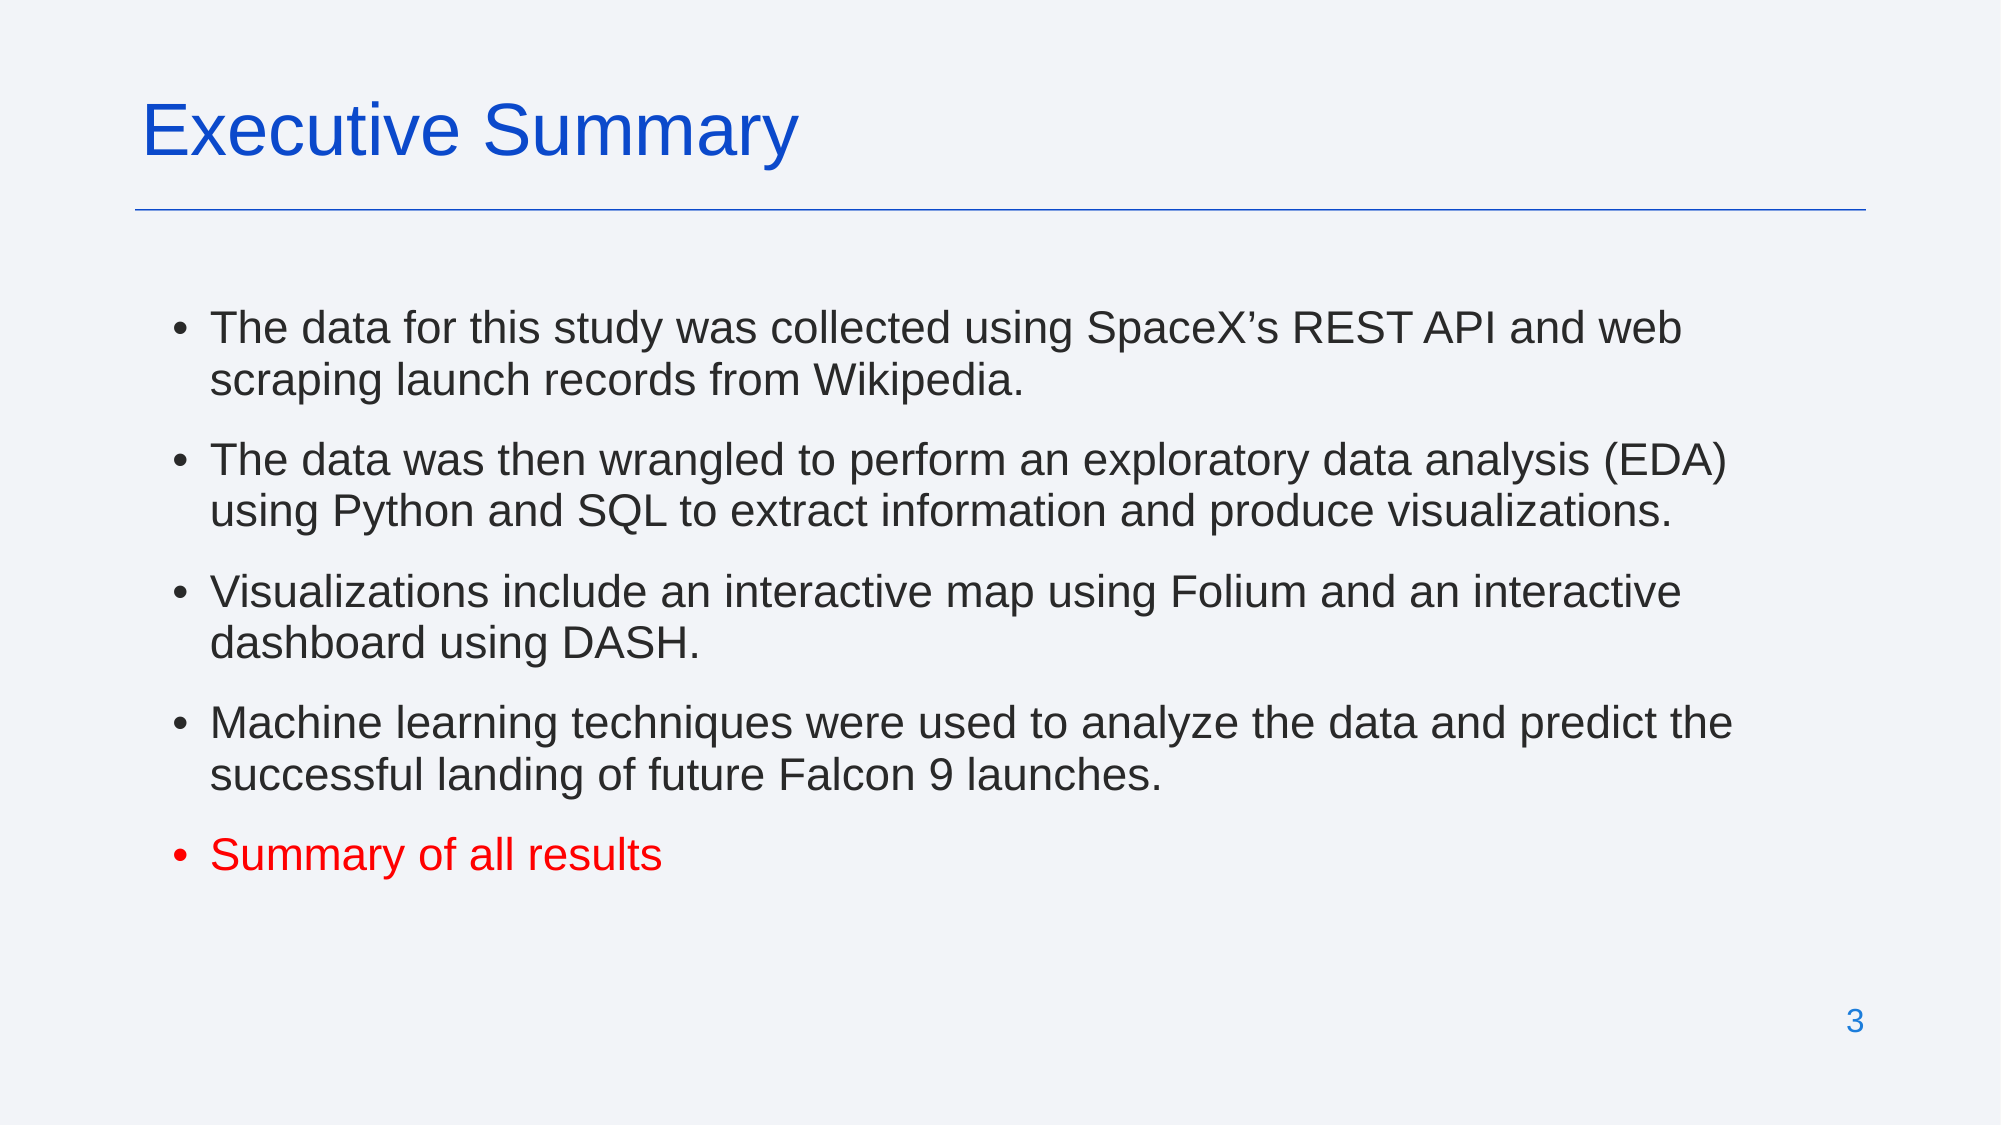

Executive Summary
The data for this study was collected using SpaceX’s REST API and web scraping launch records from Wikipedia.
The data was then wrangled to perform an exploratory data analysis (EDA) using Python and SQL to extract information and produce visualizations.
Visualizations include an interactive map using Folium and an interactive dashboard using DASH.
Machine learning techniques were used to analyze the data and predict the successful landing of future Falcon 9 launches.
Summary of all results
3